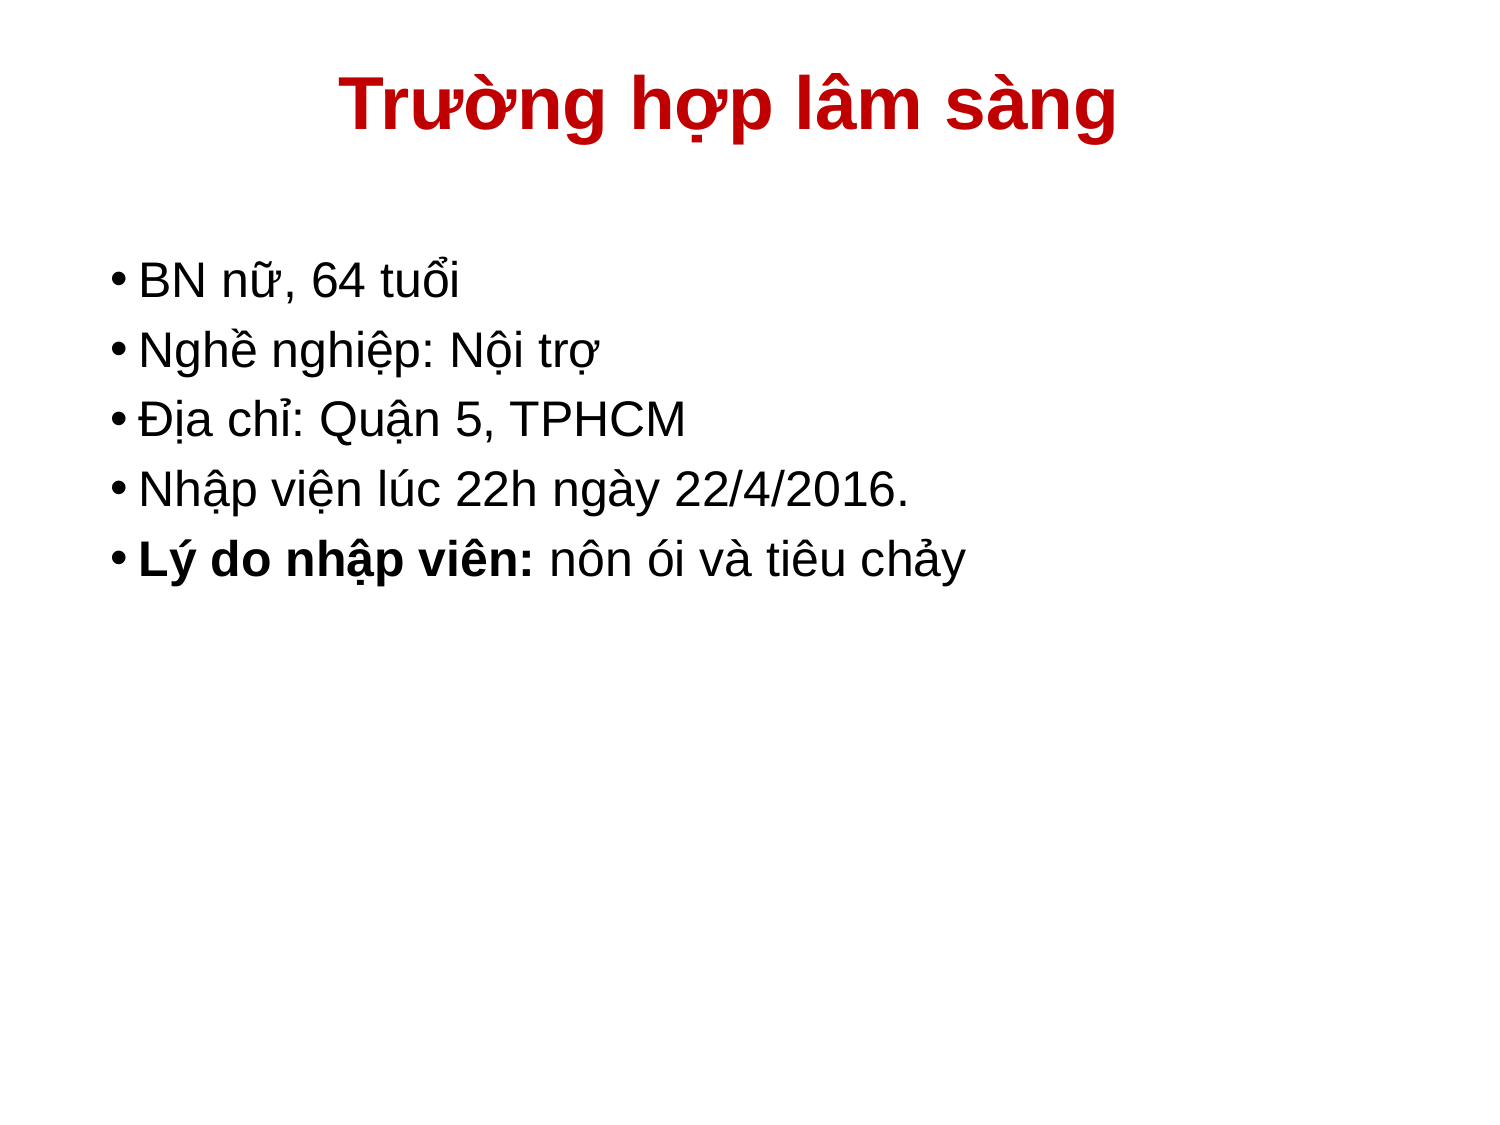

# Trường hợp lâm sàng
BN nữ, 64 tuổi
Nghề nghiệp: Nội trợ
Địa chỉ: Quận 5, TPHCM
Nhập viện lúc 22h ngày 22/4/2016.
Lý do nhập viên: nôn ói và tiêu chảy